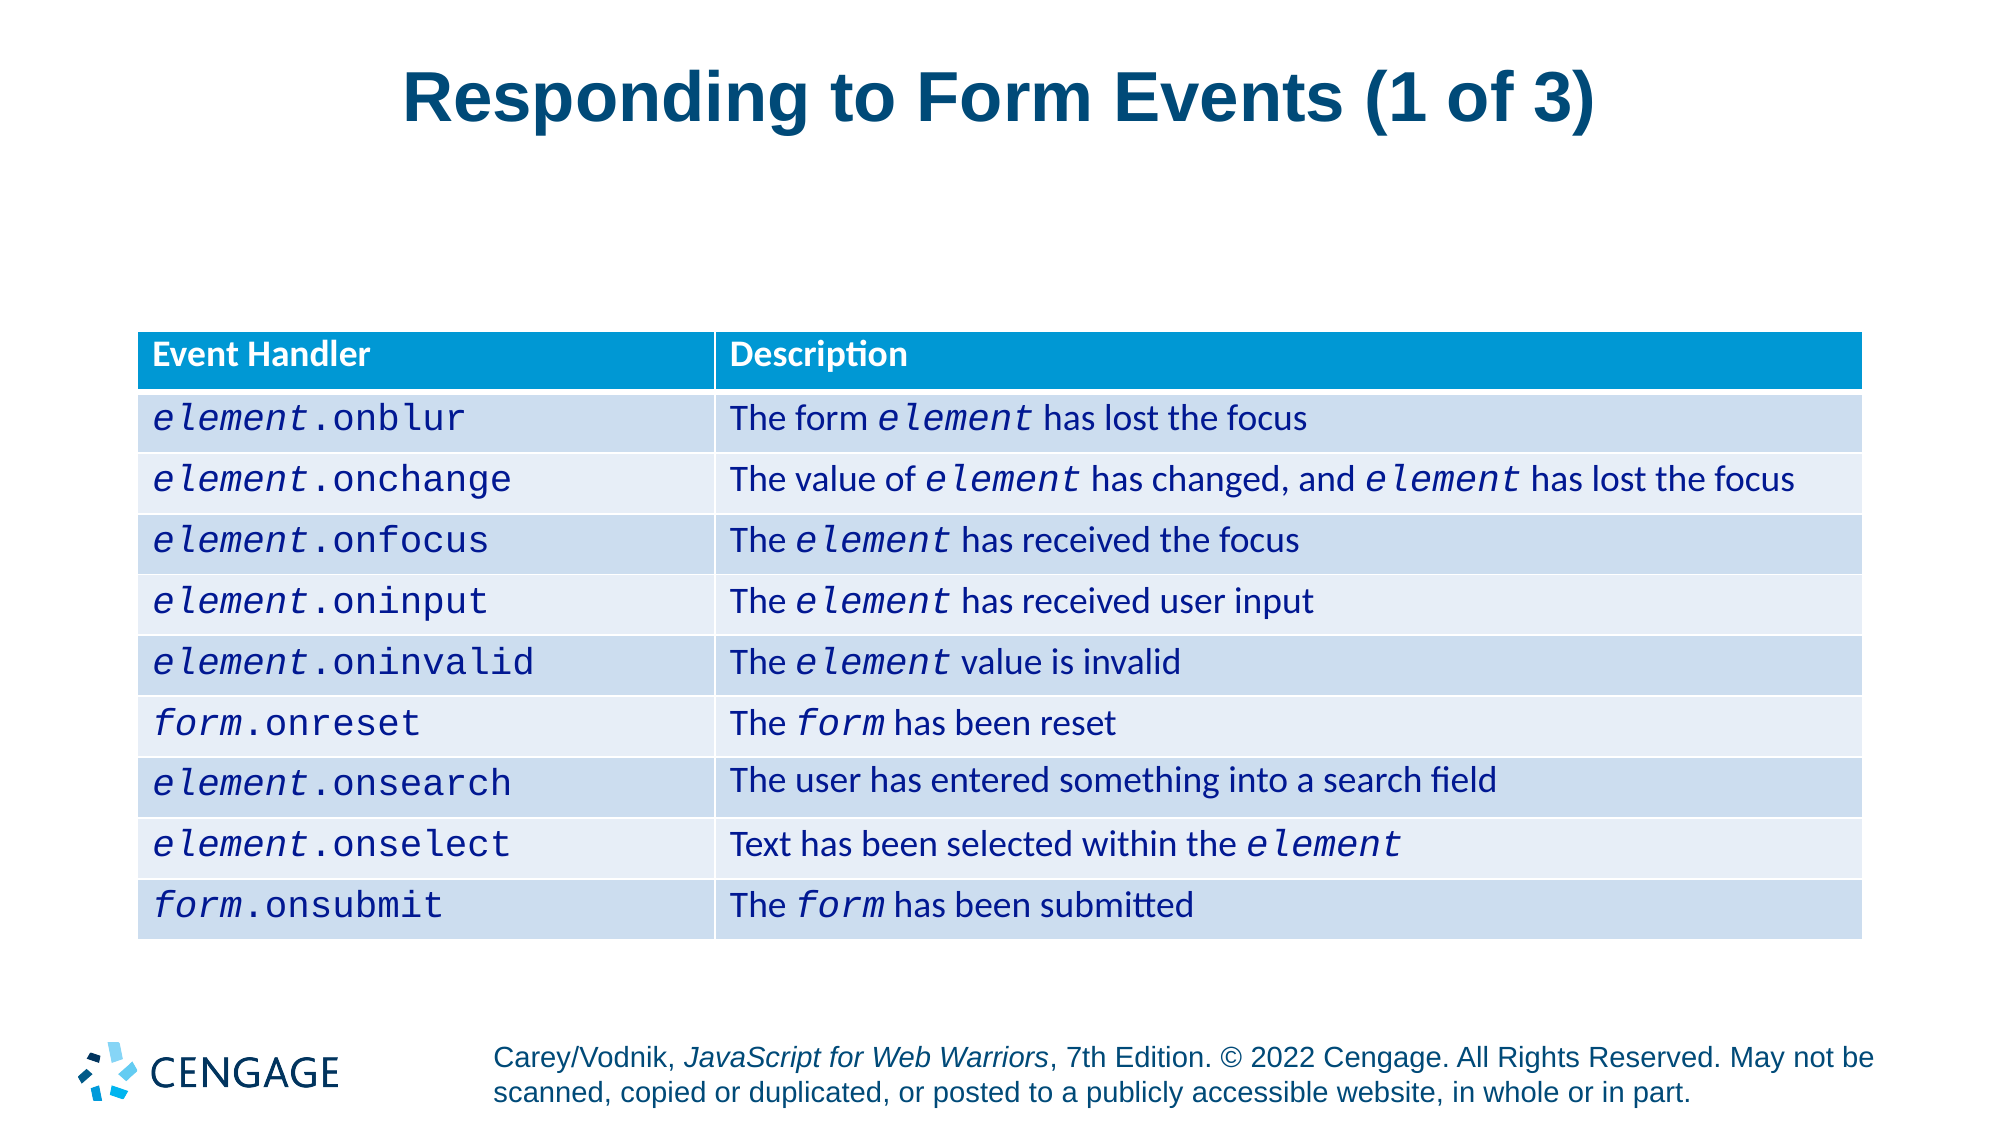

# Responding to Form Events (1 of 3)
| Event Handler | Description |
| --- | --- |
| element.onblur | The form element has lost the focus |
| element.onchange | The value of element has changed, and element has lost the focus |
| element.onfocus | The element has received the focus |
| element.oninput | The element has received user input |
| element.oninvalid | The element value is invalid |
| form.onreset | The form has been reset |
| element.onsearch | The user has entered something into a search field |
| element.onselect | Text has been selected within the element |
| form.onsubmit | The form has been submitted |